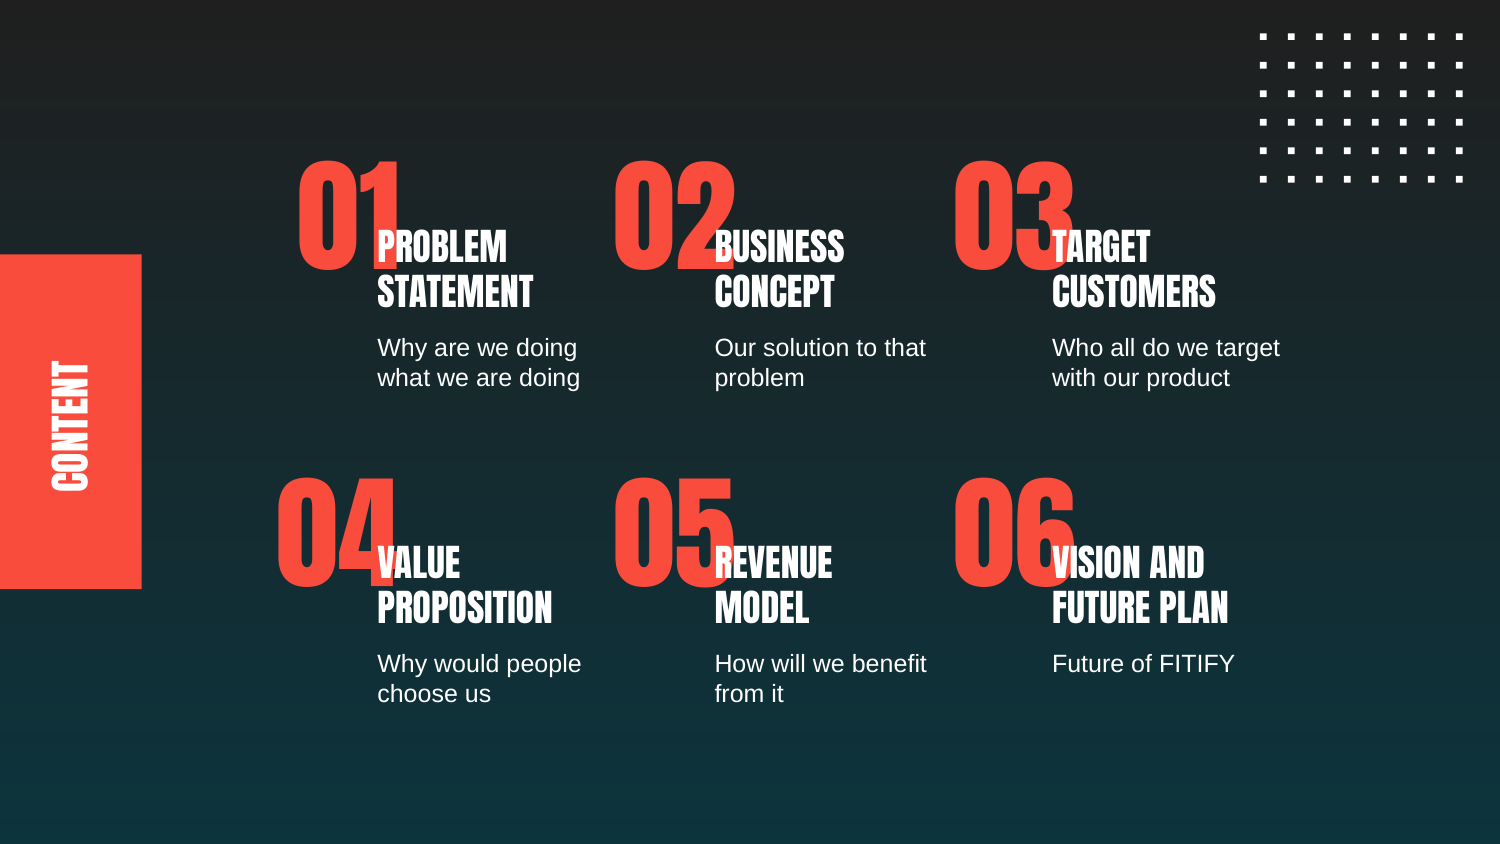

01
02
03

PROBLEM STATEMENT

BUSINESS CONCEPT

TARGET CUSTOMERS
Why are we doing what we are doing
Our solution to that problem
Who all do we target with our product
CONTENT
04
05
# 06
REVENUE MODEL
VISION AND FUTURE PLAN
VALUE PROPOSITION
Why would people  choose us
How will we benefit from it
Future of FITIFY